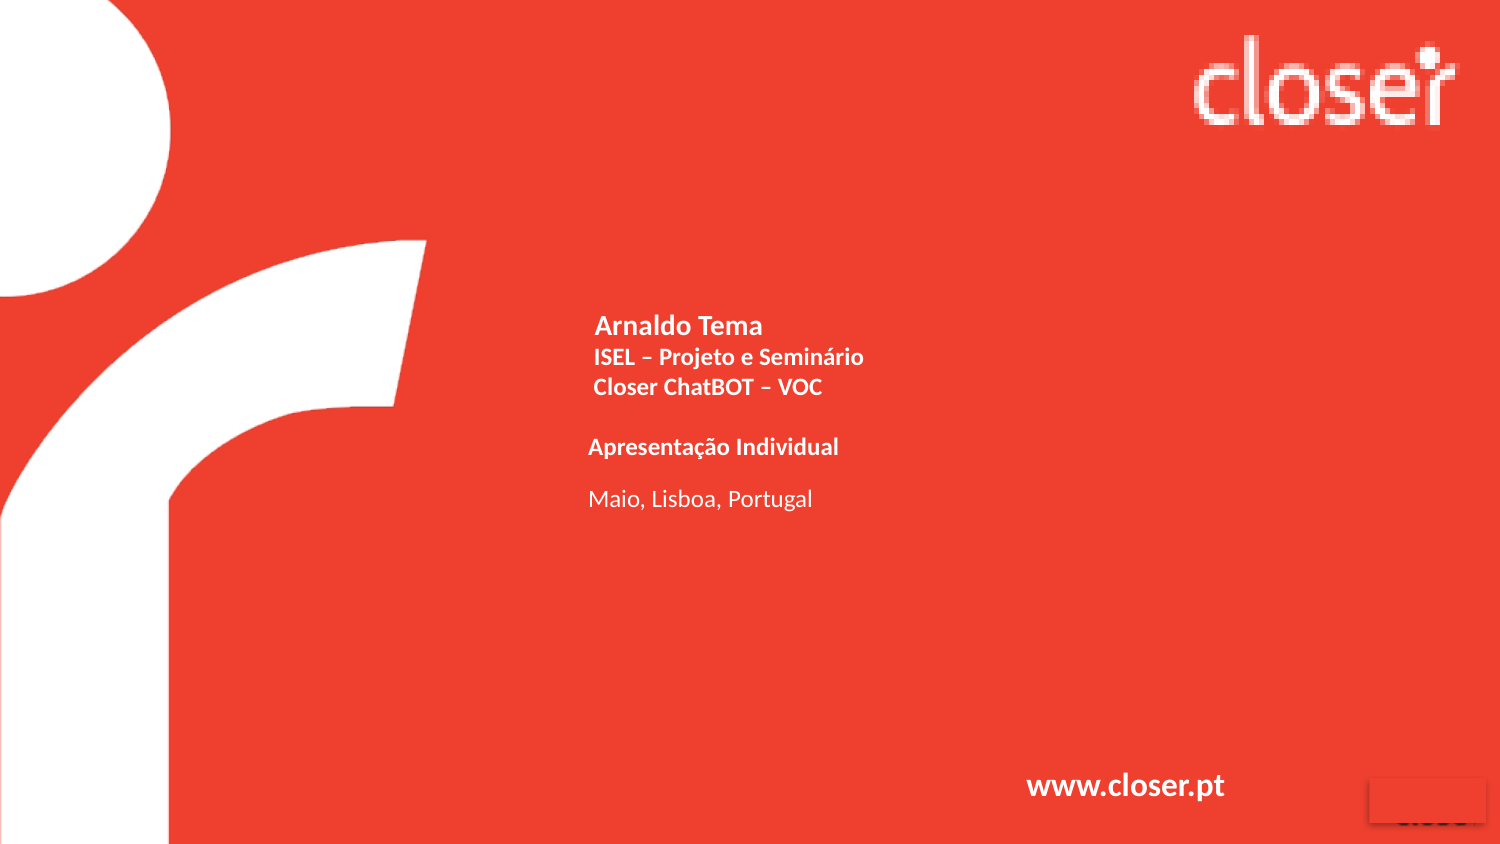

Arnaldo Tema
 ISEL – Projeto e Seminário
 Closer ChatBOT – VOC
Apresentação Individual
Maio, Lisboa, Portugal